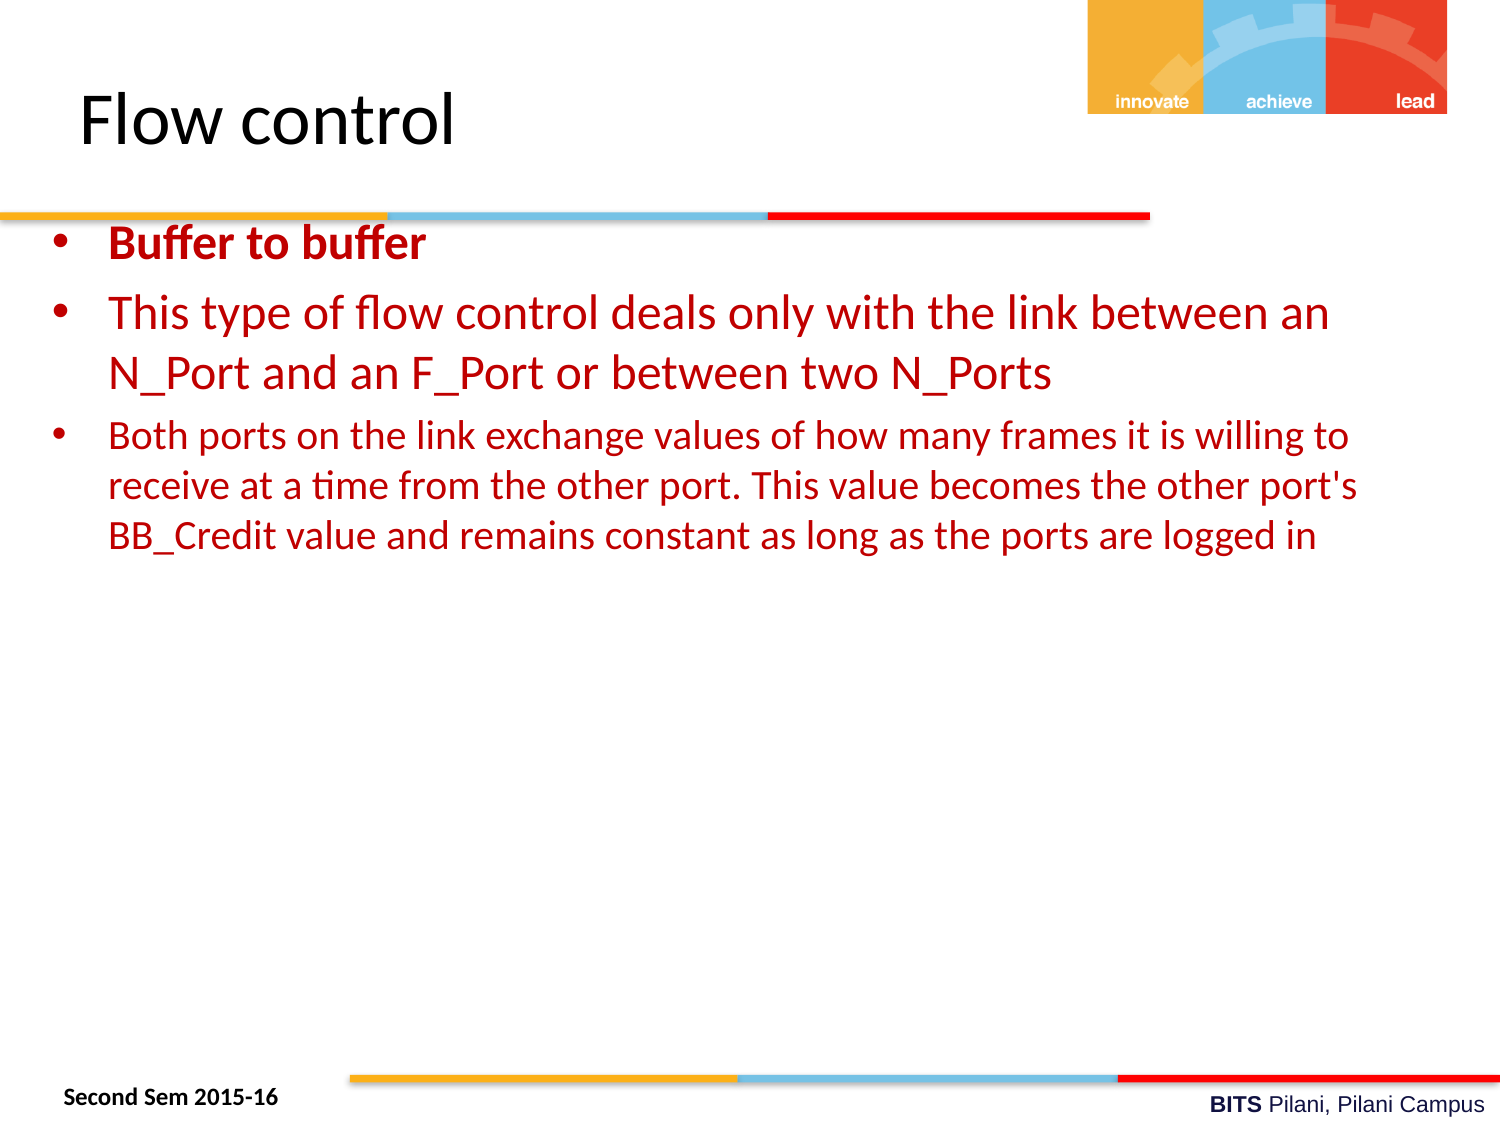

# Flow control
Buffer to buffer
This type of flow control deals only with the link between an N_Port and an F_Port or between two N_Ports
Both ports on the link exchange values of how many frames it is willing to receive at a time from the other port. This value becomes the other port's BB_Credit value and remains constant as long as the ports are logged in